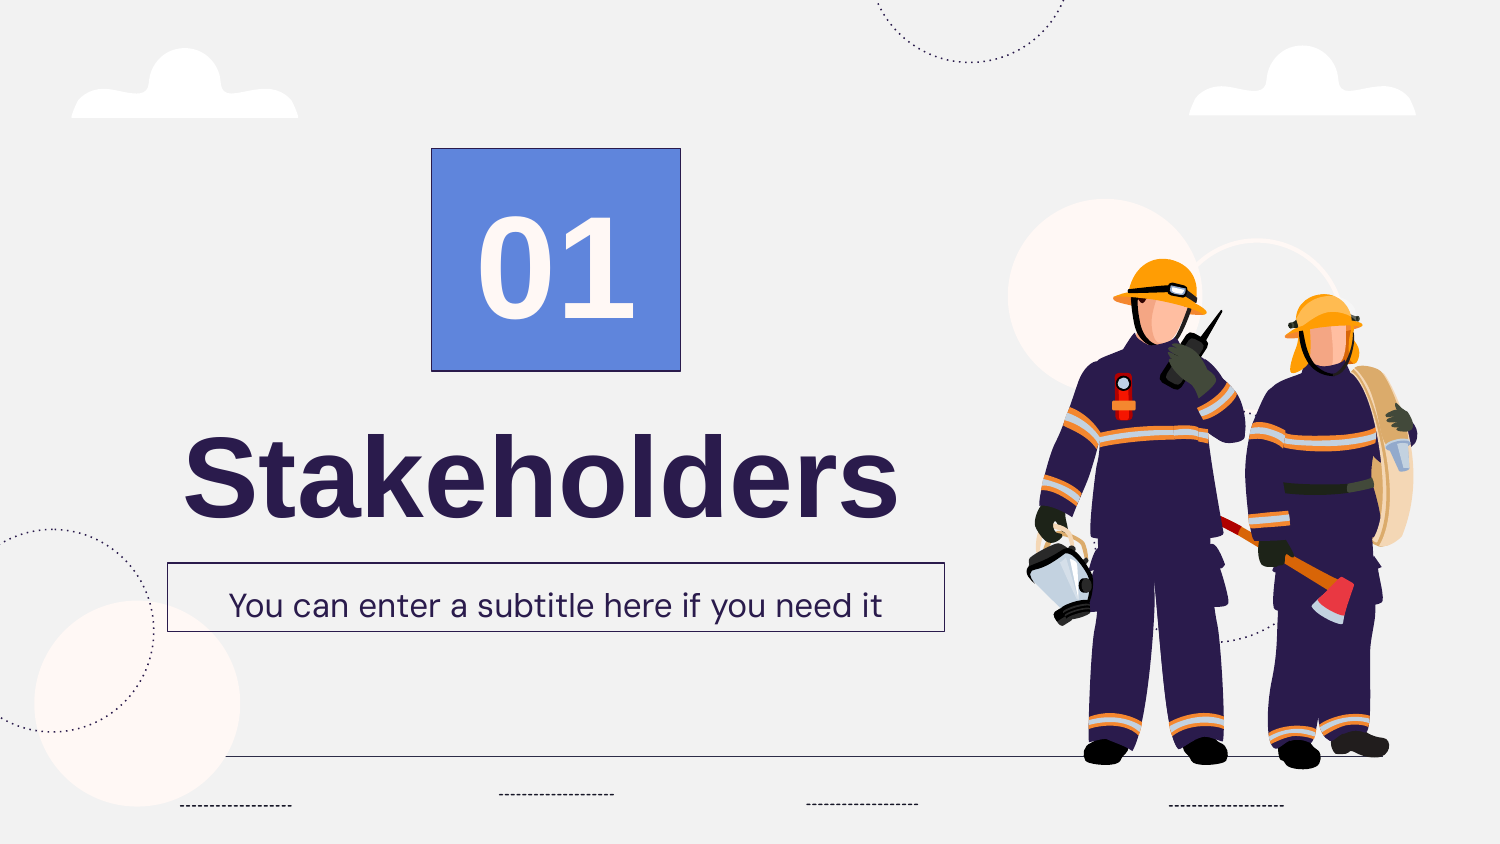

01

# Stakeholders

You can enter a subtitle here if you need it